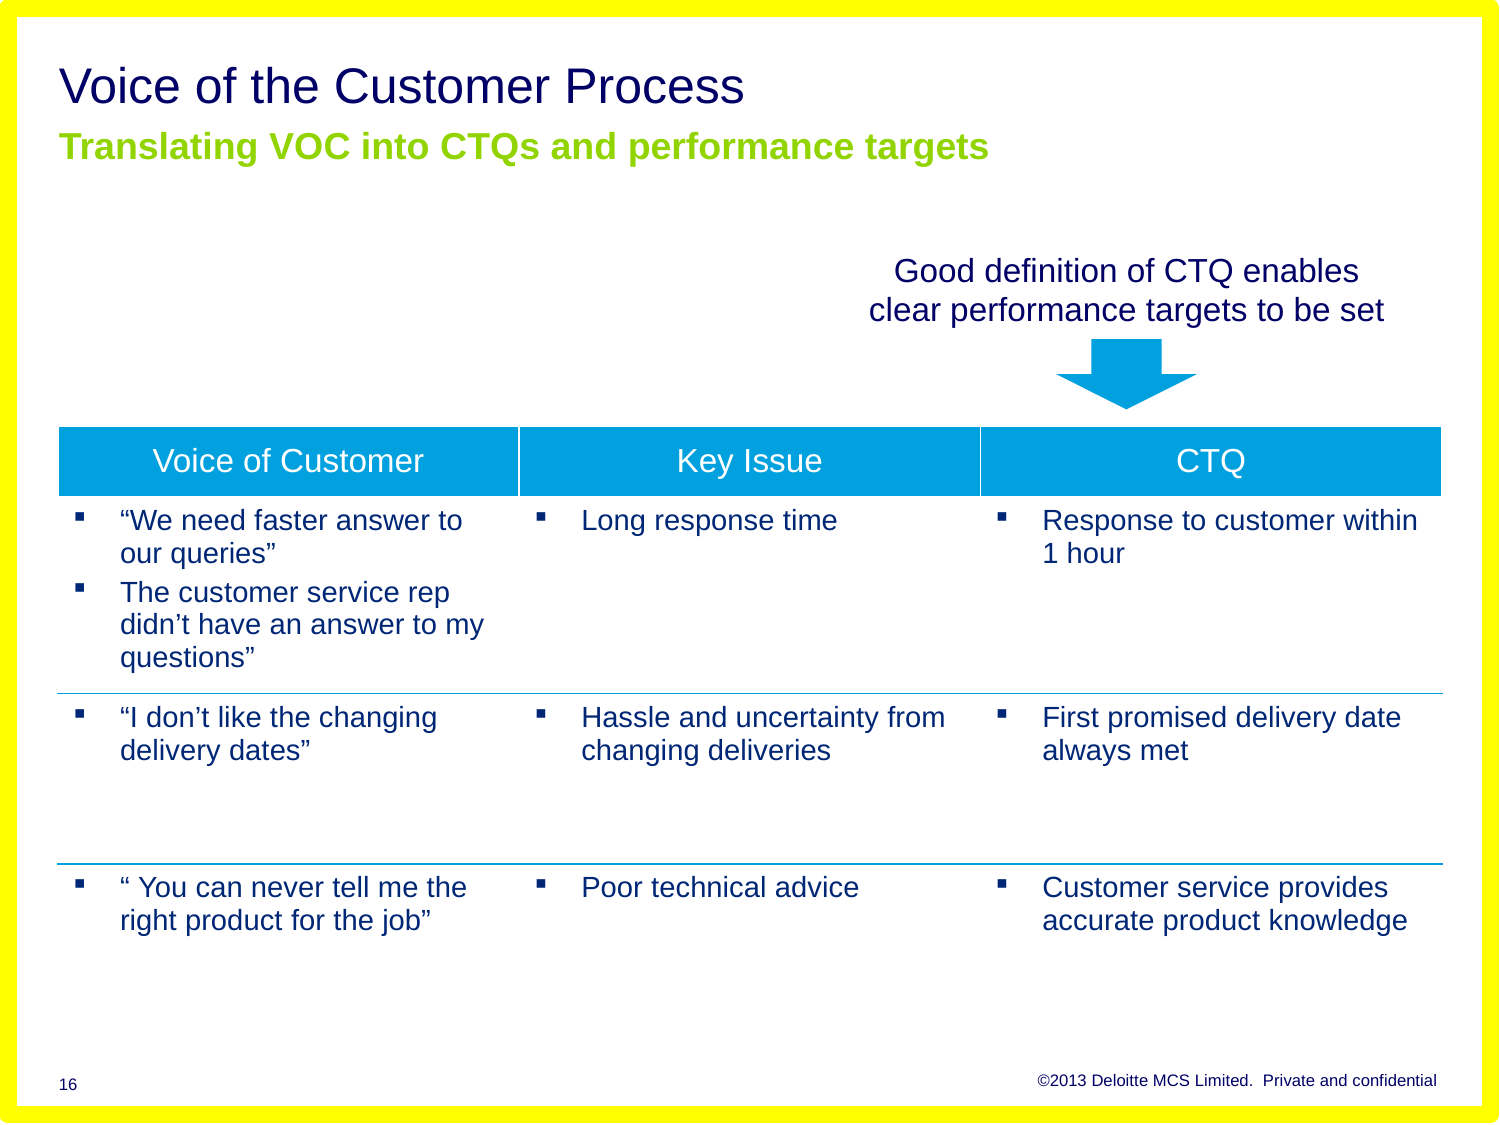

# Voice of the Customer Process Translating VOC into CTQs and performance targets
Good definition of CTQ enables clear performance targets to be set

| Voice of Customer | Key Issue | CTQ |
| --- | --- | --- |
| “We need faster answer to our queries” The customer service rep didn’t have an answer to my questions” | Long response time | Response to customer within 1 hour |
| “I don’t like the changing delivery dates” | Hassle and uncertainty from changing deliveries | First promised delivery date always met |
| “ You can never tell me the right product for the job” | Poor technical advice | Customer service provides accurate product knowledge |
16